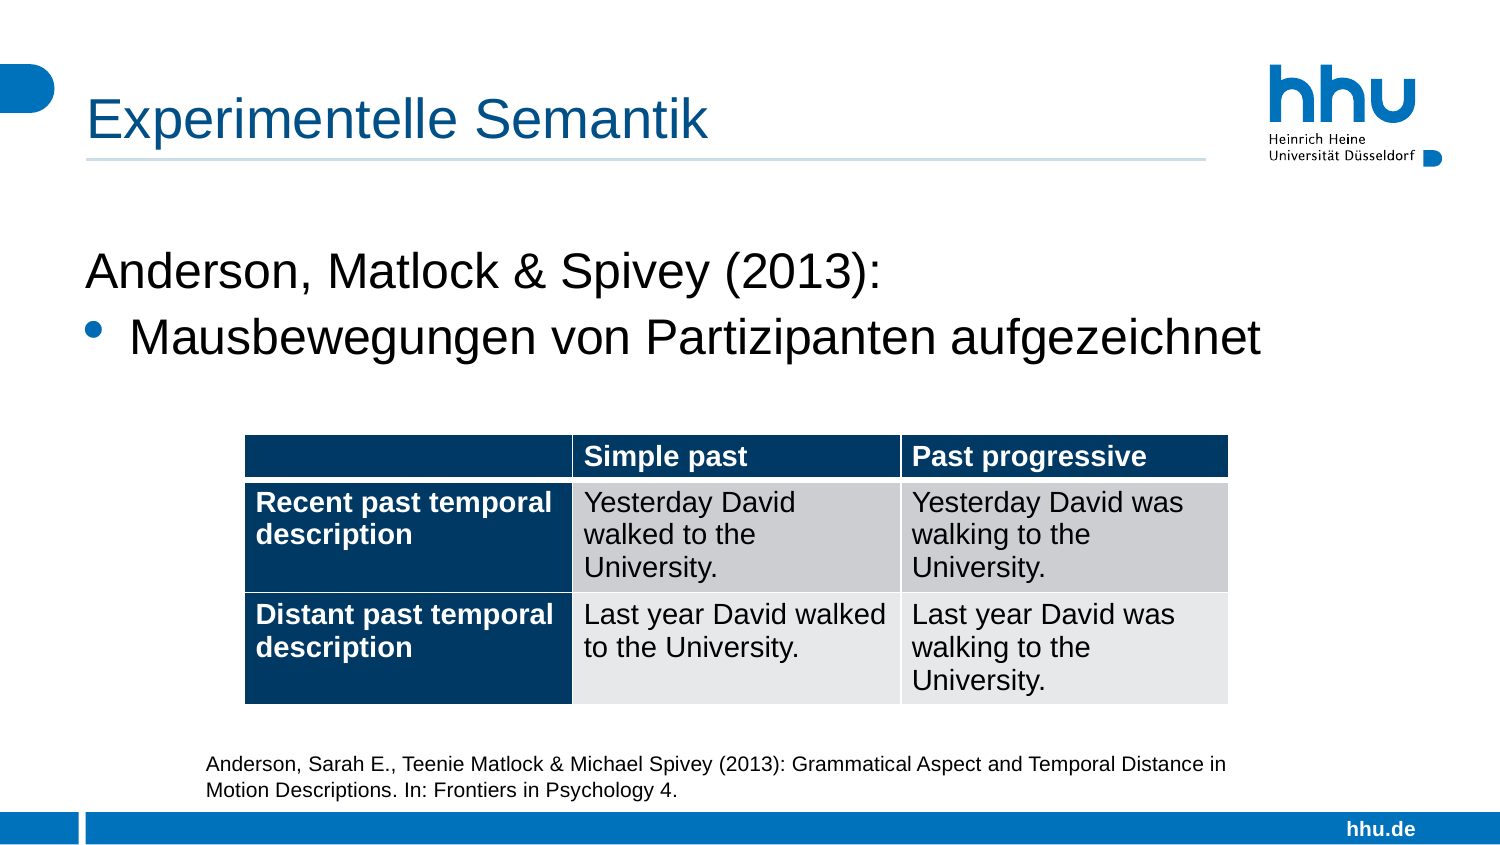

# Experimentelle Semantik
Anderson, Matlock & Spivey (2013):
Mausbewegungen von Partizipanten aufgezeichnet
|  | Simple past | Past progressive |
| --- | --- | --- |
| Recent past temporal description | Yesterday David walked to the University. | Yesterday David was walking to the University. |
| Distant past temporal description | Last year David walked to the University. | Last year David was walking to the University. |
Anderson, Sarah E., Teenie Matlock & Michael Spivey (2013): Grammatical Aspect and Temporal Distance in Motion Descriptions. In: Frontiers in Psychology 4.